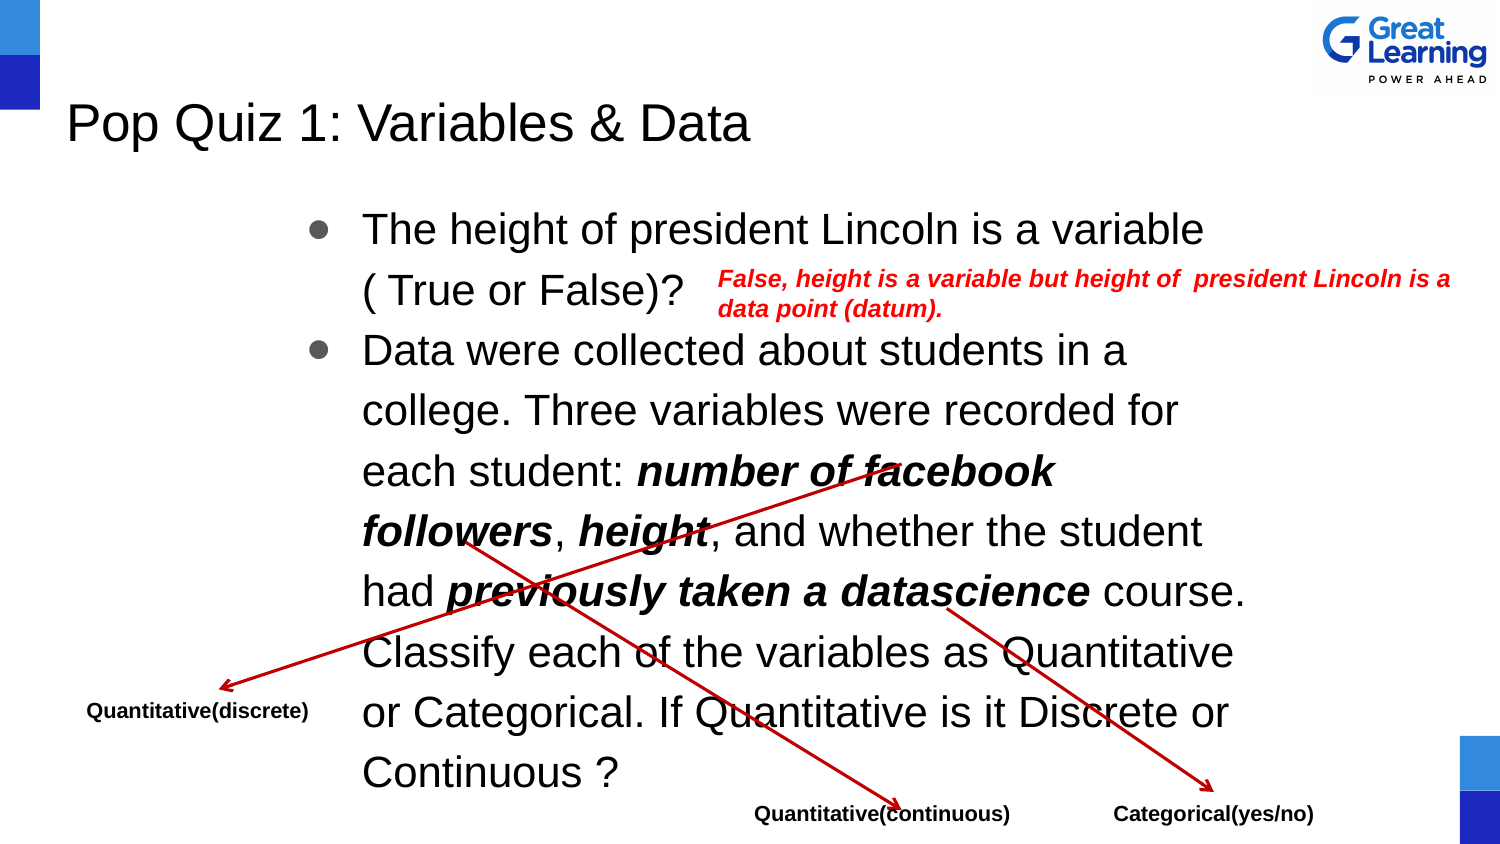

# Pop Quiz 1: Variables & Data
The height of president Lincoln is a variable ( True or False)?
Data were collected about students in a college. Three variables were recorded for each student: number of facebook followers, height, and whether the student had previously taken a datascience course. Classify each of the variables as Quantitative or Categorical. If Quantitative is it Discrete or Continuous ?

False, height is a variable but height of  president Lincoln is a
data point (datum).

Quantitative(discrete)
Quantitative(continuous)
Categorical(yes/no)